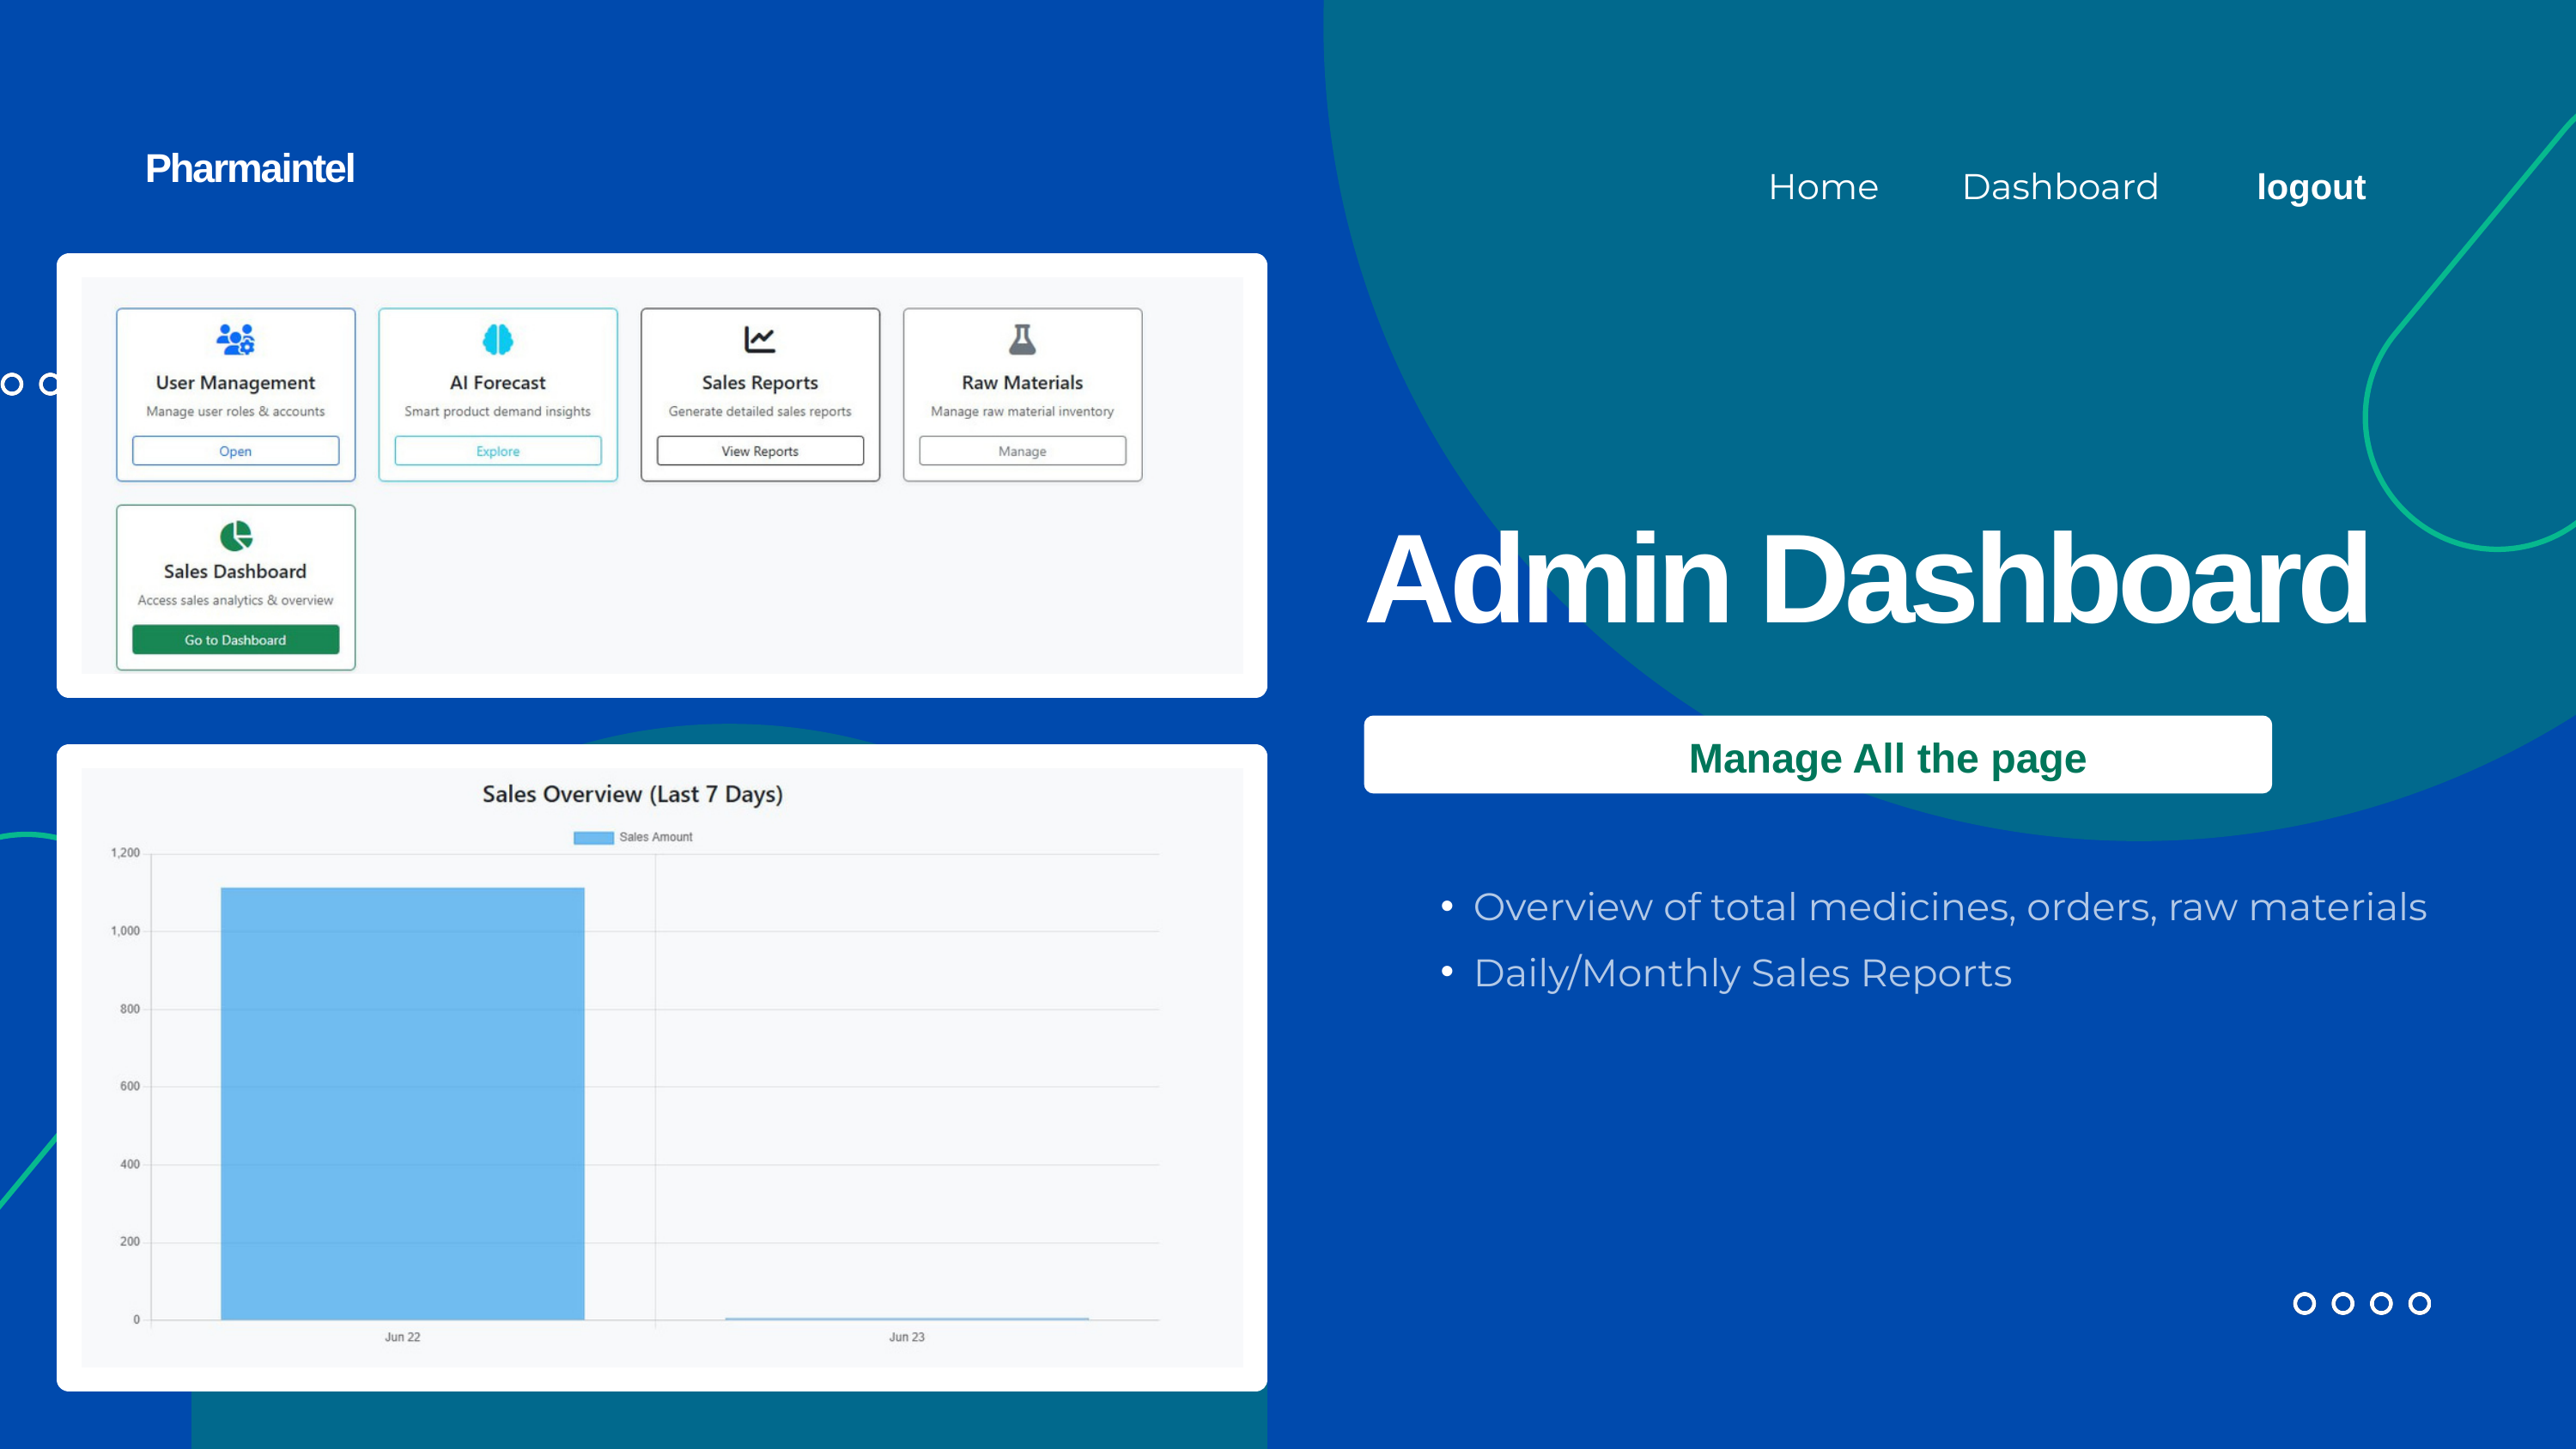

Pharmaintel
Dashboard
logout
Home

Admin Dashboard

Manage All the page
Overview of total medicines, orders, raw materials
Daily/Monthly Sales Reports